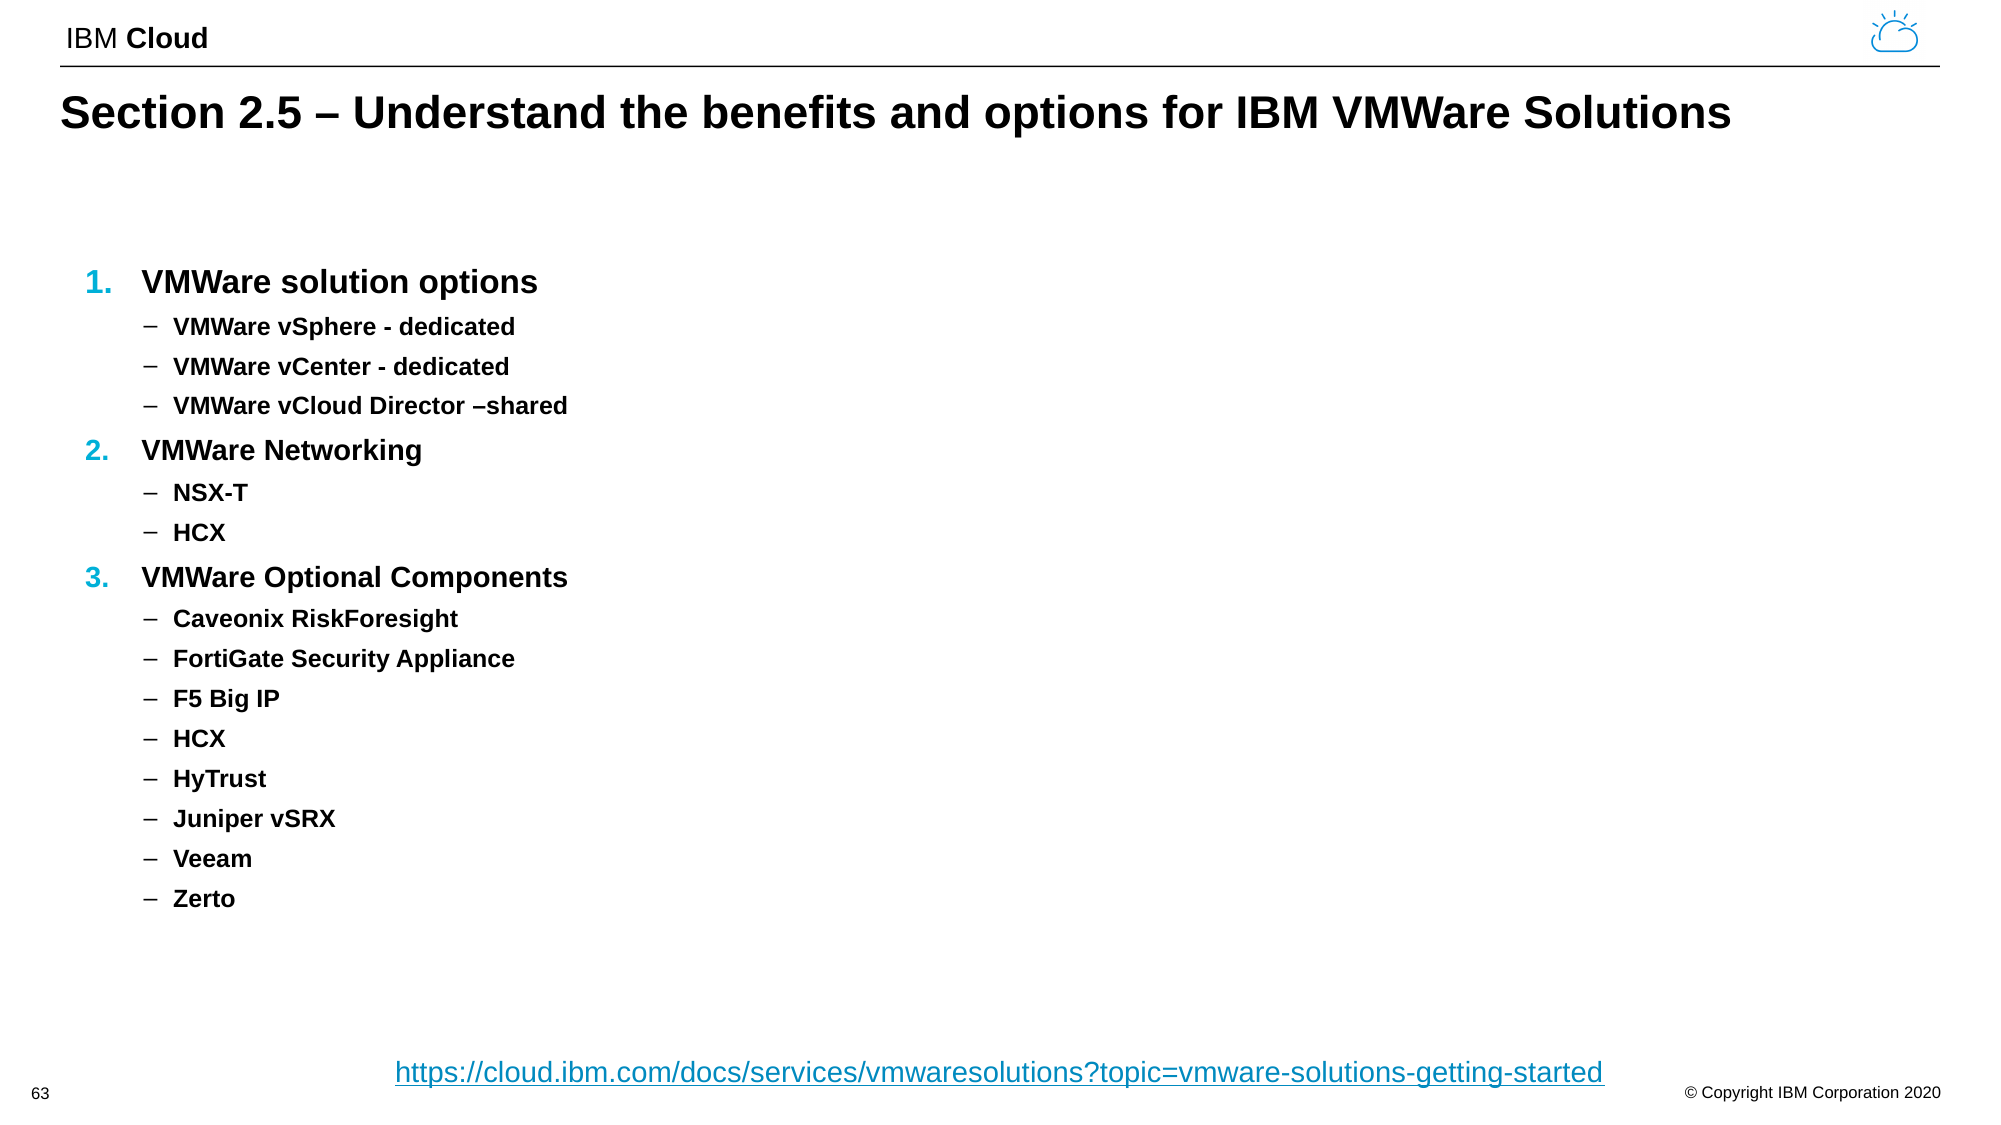

# Section 2.5 – Understand the benefits and options for IBM VMWare Solutions

VMWare solution options
VMWare vSphere - dedicated
VMWare vCenter - dedicated
VMWare vCloud Director –shared
VMWare Networking
NSX-T
HCX
VMWare Optional Components
Caveonix RiskForesight
FortiGate Security Appliance
F5 Big IP
HCX
HyTrust
Juniper vSRX
Veeam
Zerto

https://cloud.ibm.com/docs/services/vmwaresolutions?topic=vmware-solutions-getting-started
63